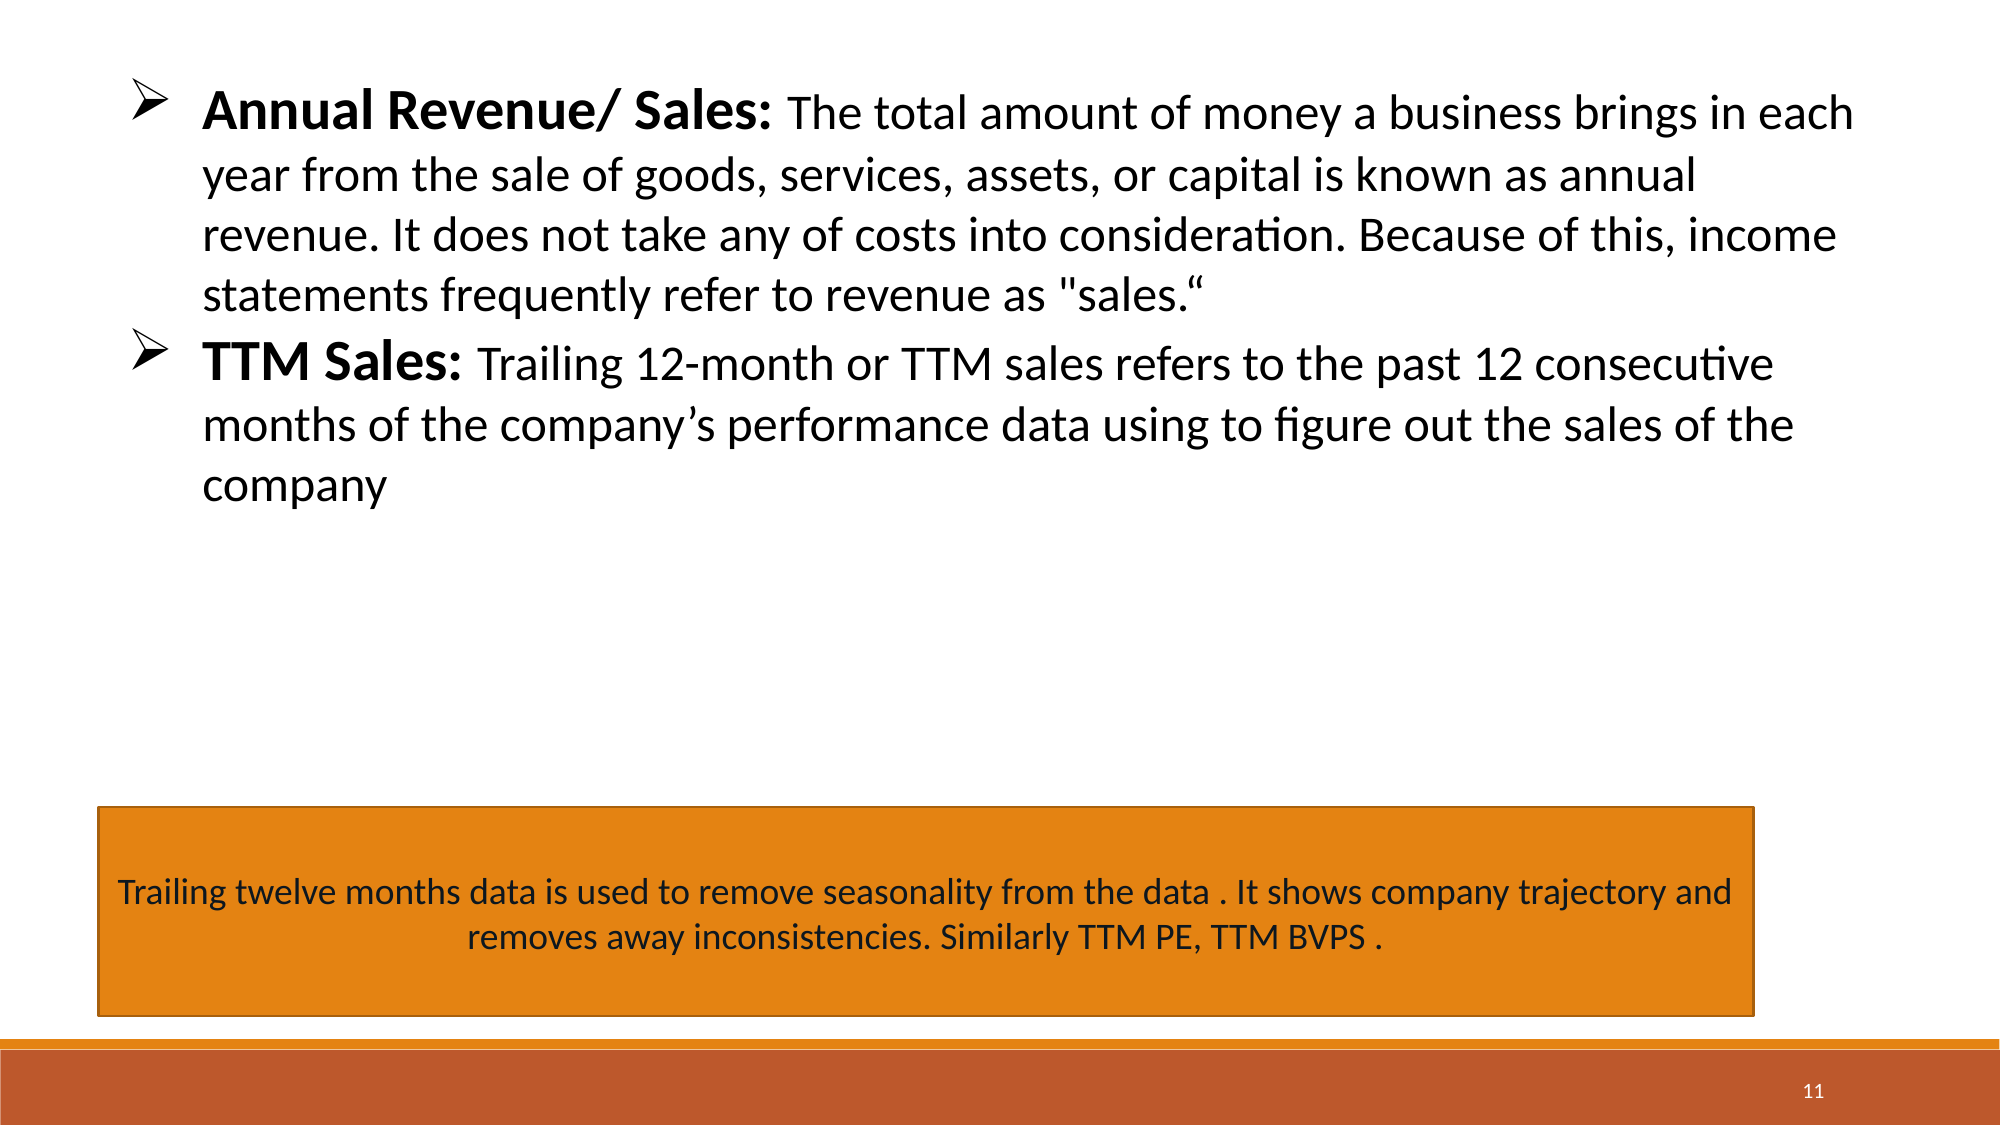

Annual Revenue/ Sales: The total amount of money a business brings in each year from the sale of goods, services, assets, or capital is known as annual revenue. It does not take any of costs into consideration. Because of this, income statements frequently refer to revenue as "sales.“
TTM Sales: Trailing 12-month or TTM sales refers to the past 12 consecutive months of the company’s performance data using to figure out the sales of the company

Trailing twelve months data is used to remove seasonality from the data . It shows company trajectory and removes away inconsistencies. Similarly TTM PE, TTM BVPS .
11